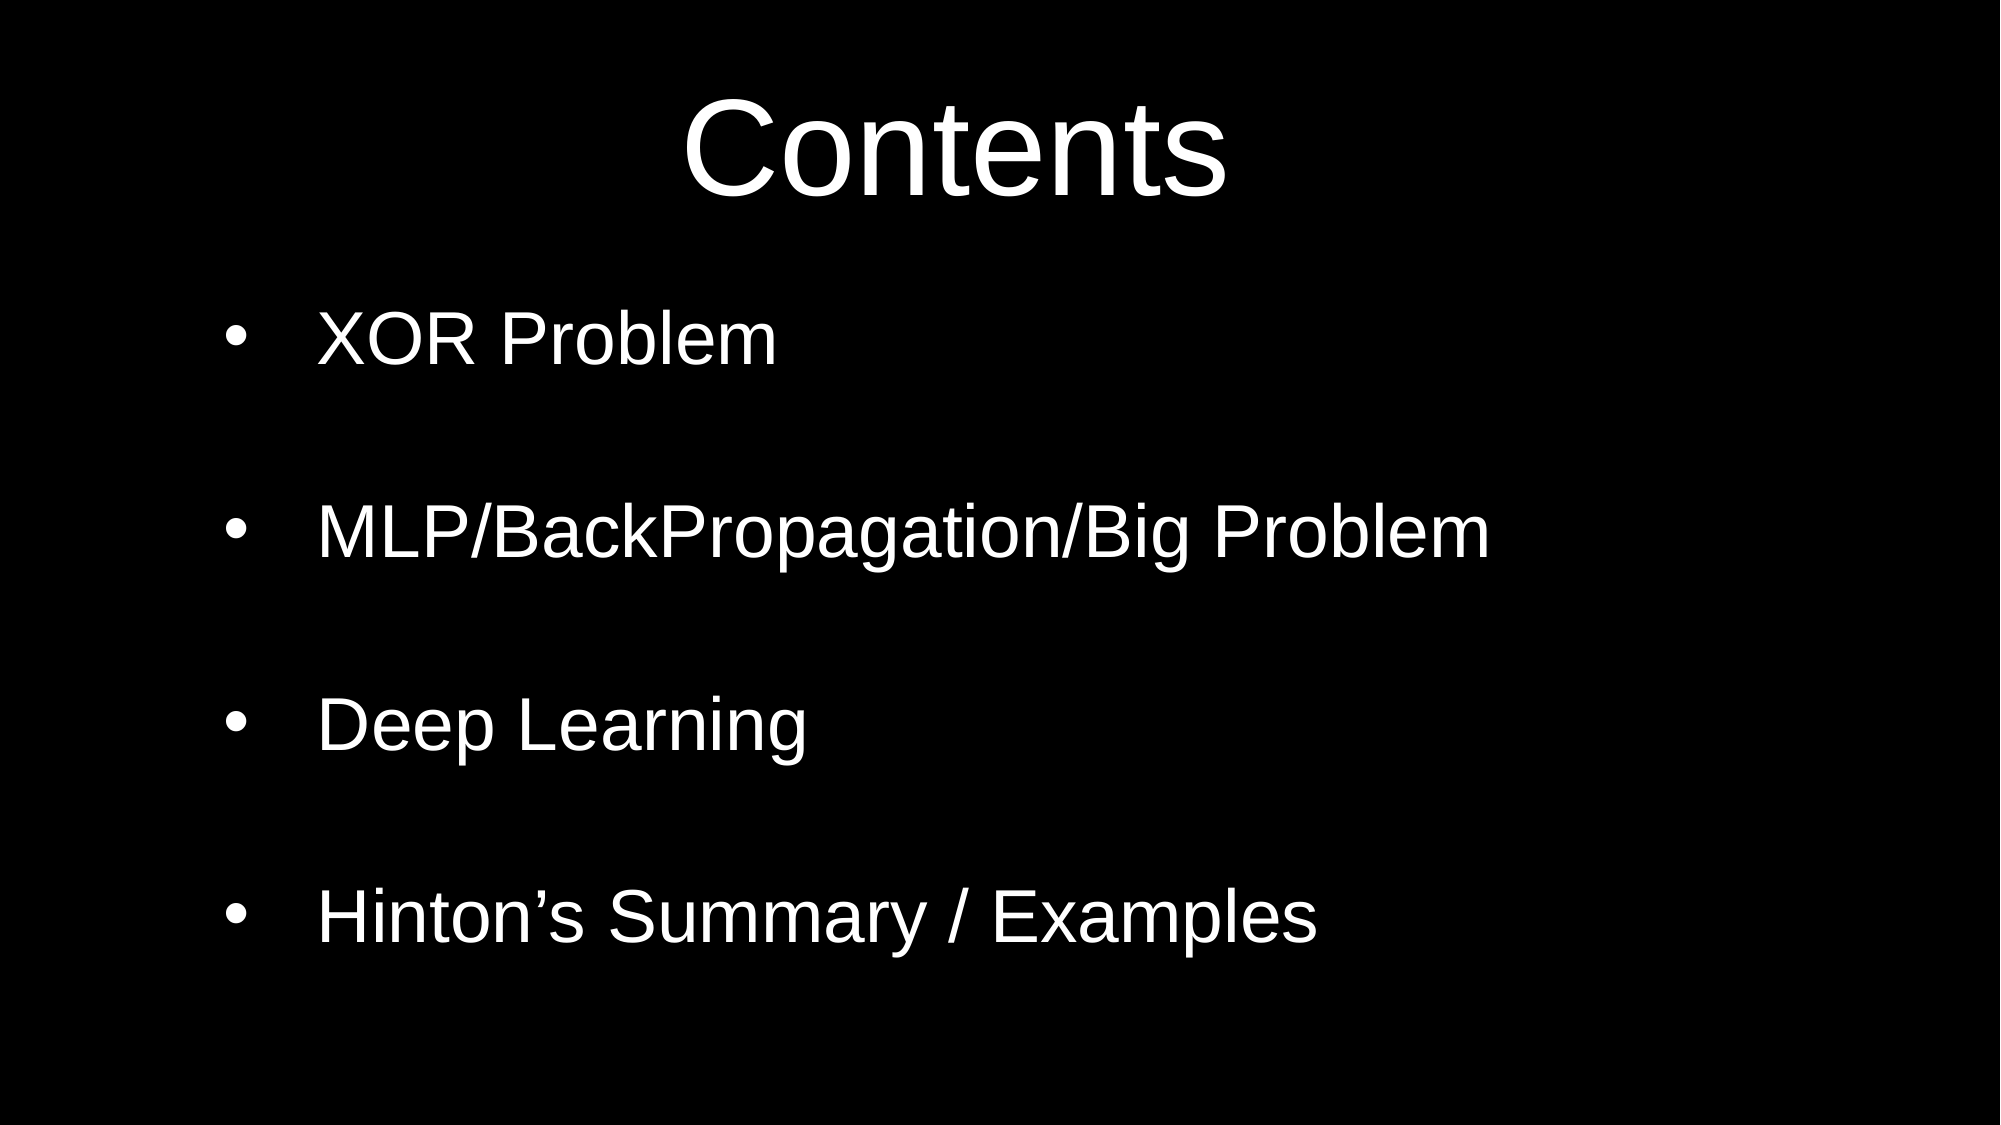

Contents
XOR Problem
MLP/BackPropagation/Big Problem
Deep Learning
Hinton’s Summary / Examples